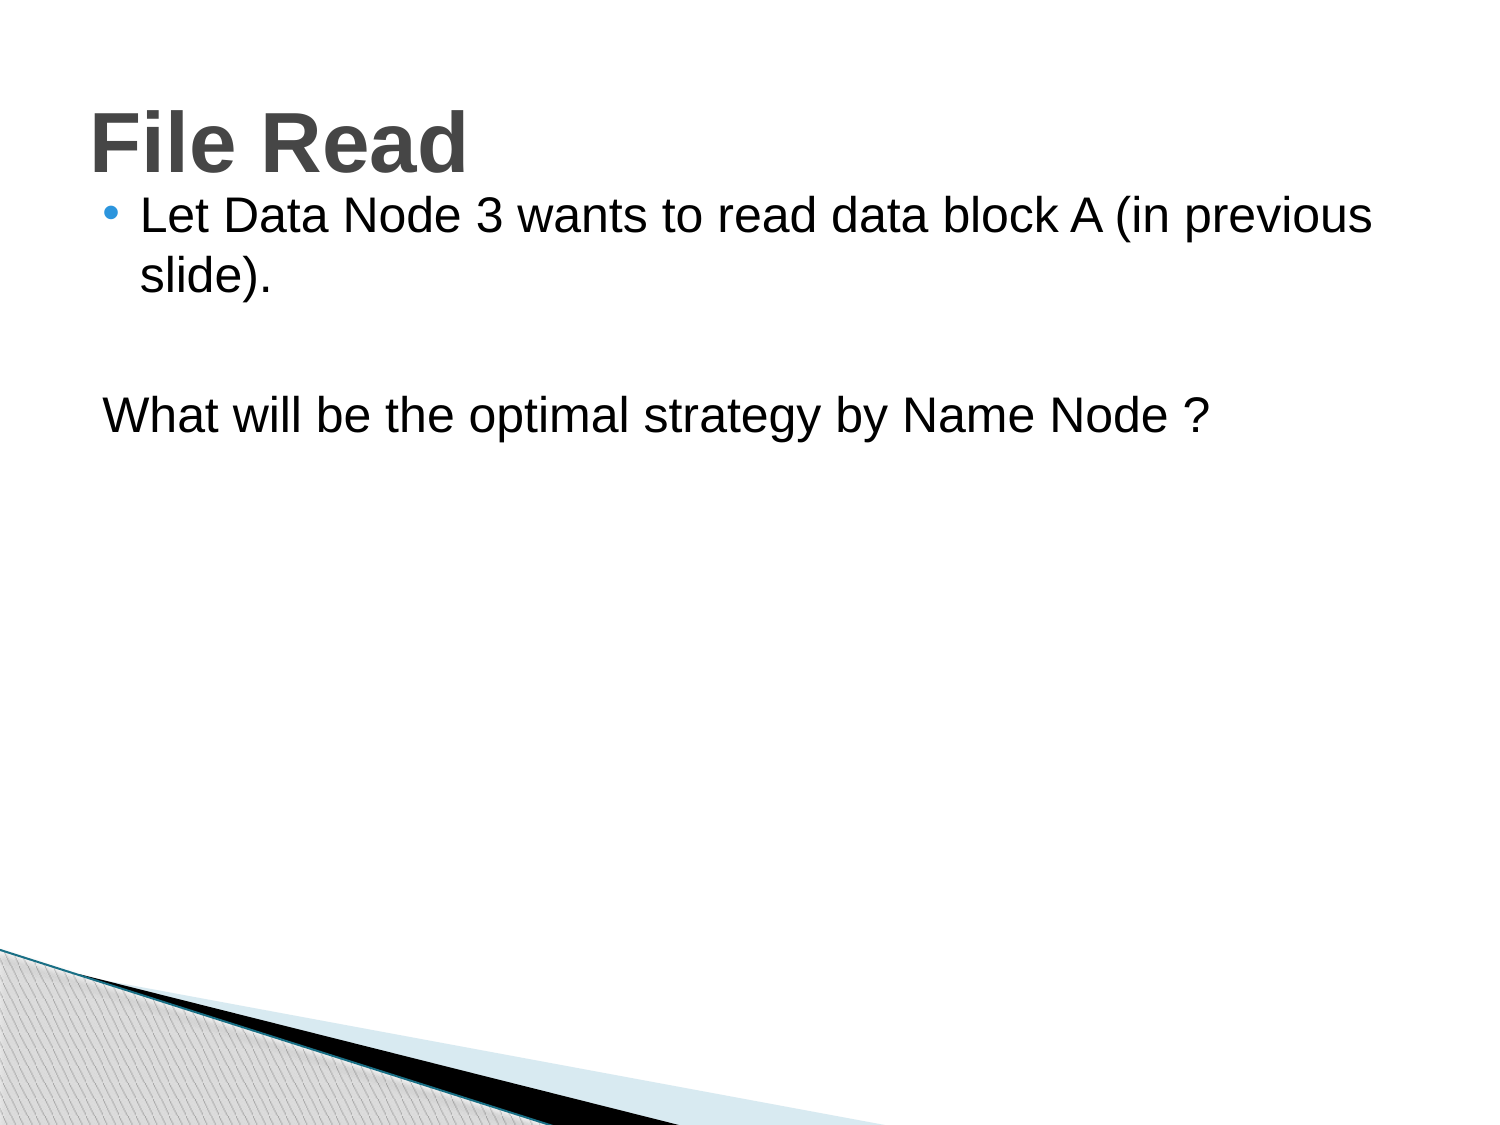

# File Read
Let Data Node 3 wants to read data block A (in previous slide).

What will be the optimal strategy by Name Node ?